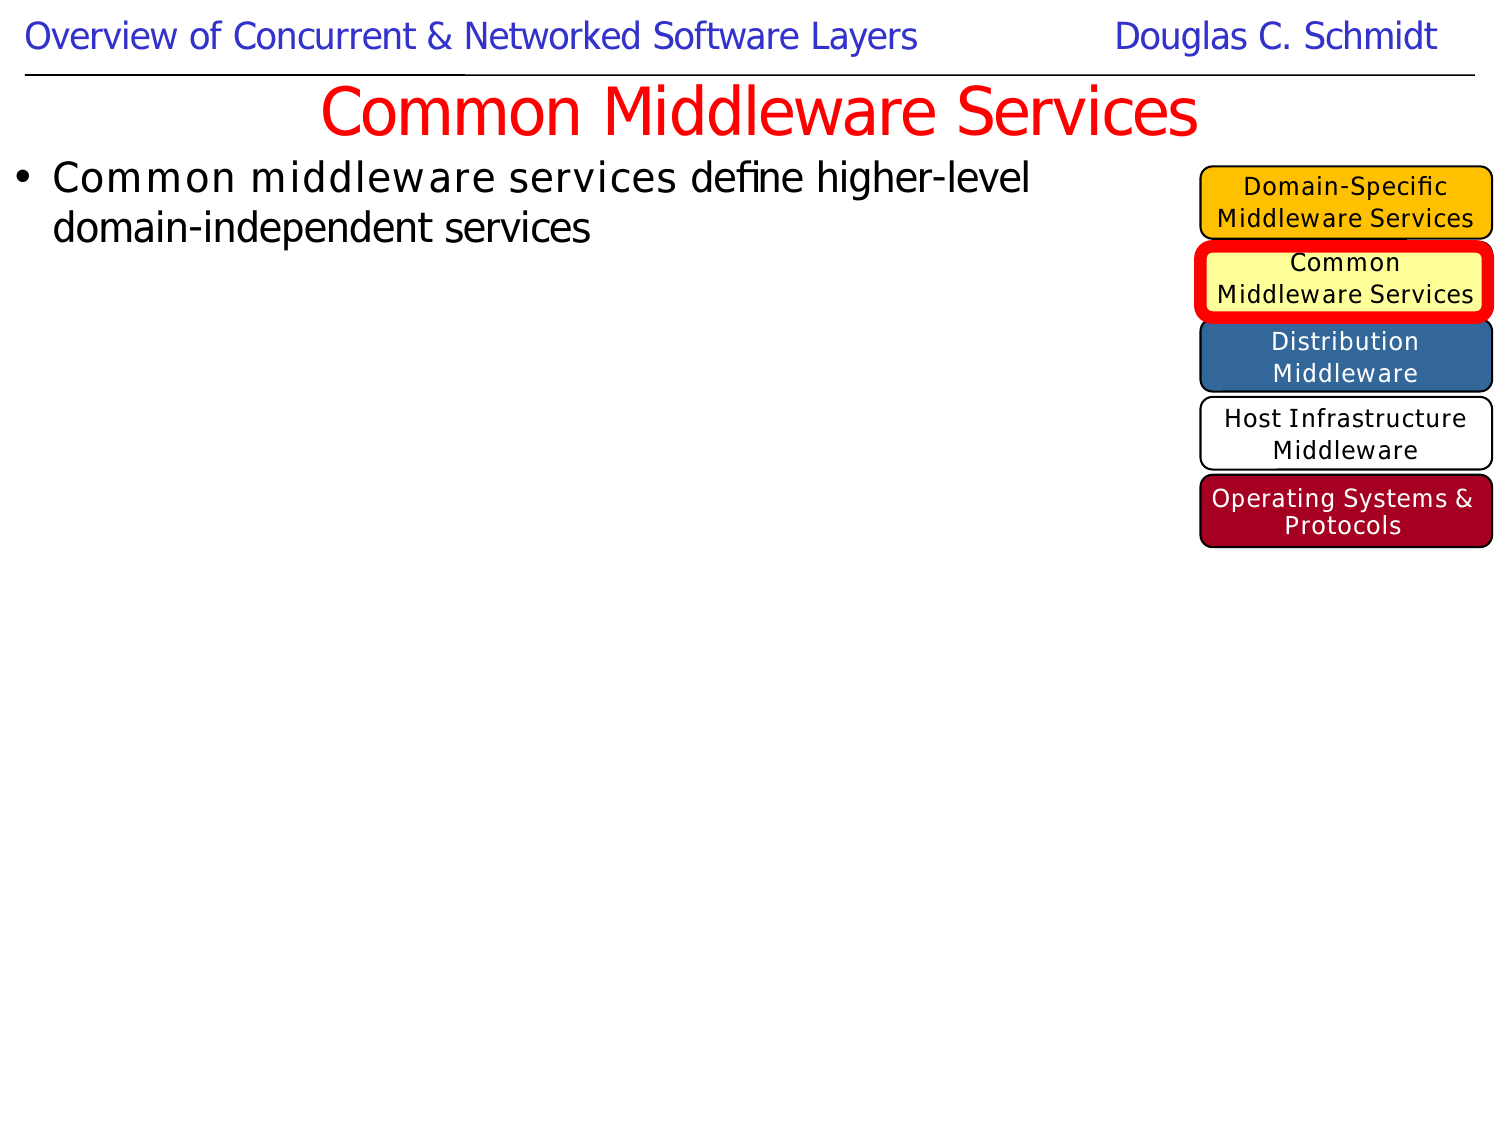

# Common Middleware Services
Common middleware services define higher-level domain-independent services

Domain-Specific
Middleware Services

Common
Middleware Services

Distribution
Middleware

Host Infrastructure
Middleware

Operating Systems & Protocols